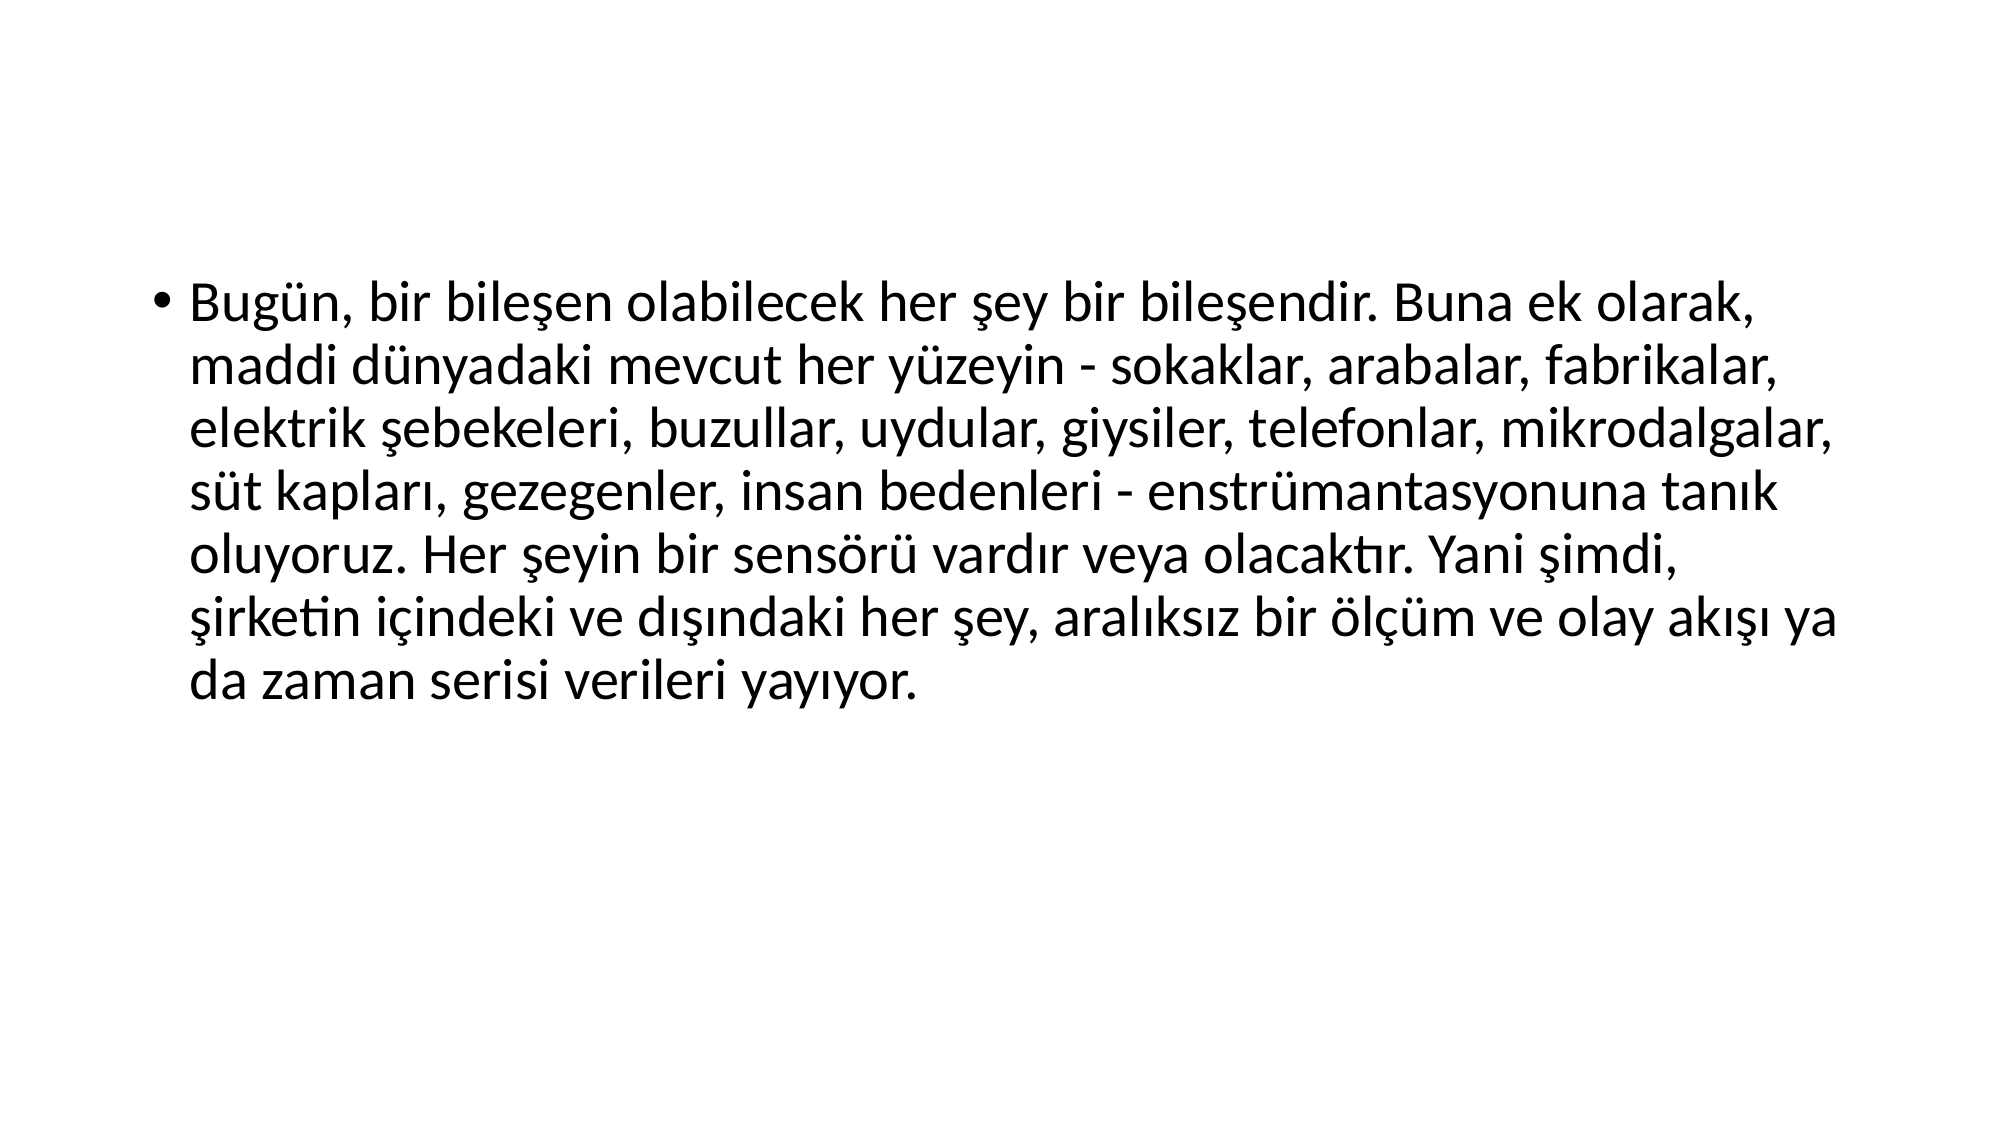

Bugün, bir bileşen olabilecek her şey bir bileşendir. Buna ek olarak, maddi dünyadaki mevcut her yüzeyin - sokaklar, arabalar, fabrikalar, elektrik şebekeleri, buzullar, uydular, giysiler, telefonlar, mikrodalgalar, süt kapları, gezegenler, insan bedenleri - enstrümantasyonuna tanık oluyoruz. Her şeyin bir sensörü vardır veya olacaktır. Yani şimdi, şirketin içindeki ve dışındaki her şey, aralıksız bir ölçüm ve olay akışı ya da zaman serisi verileri yayıyor.